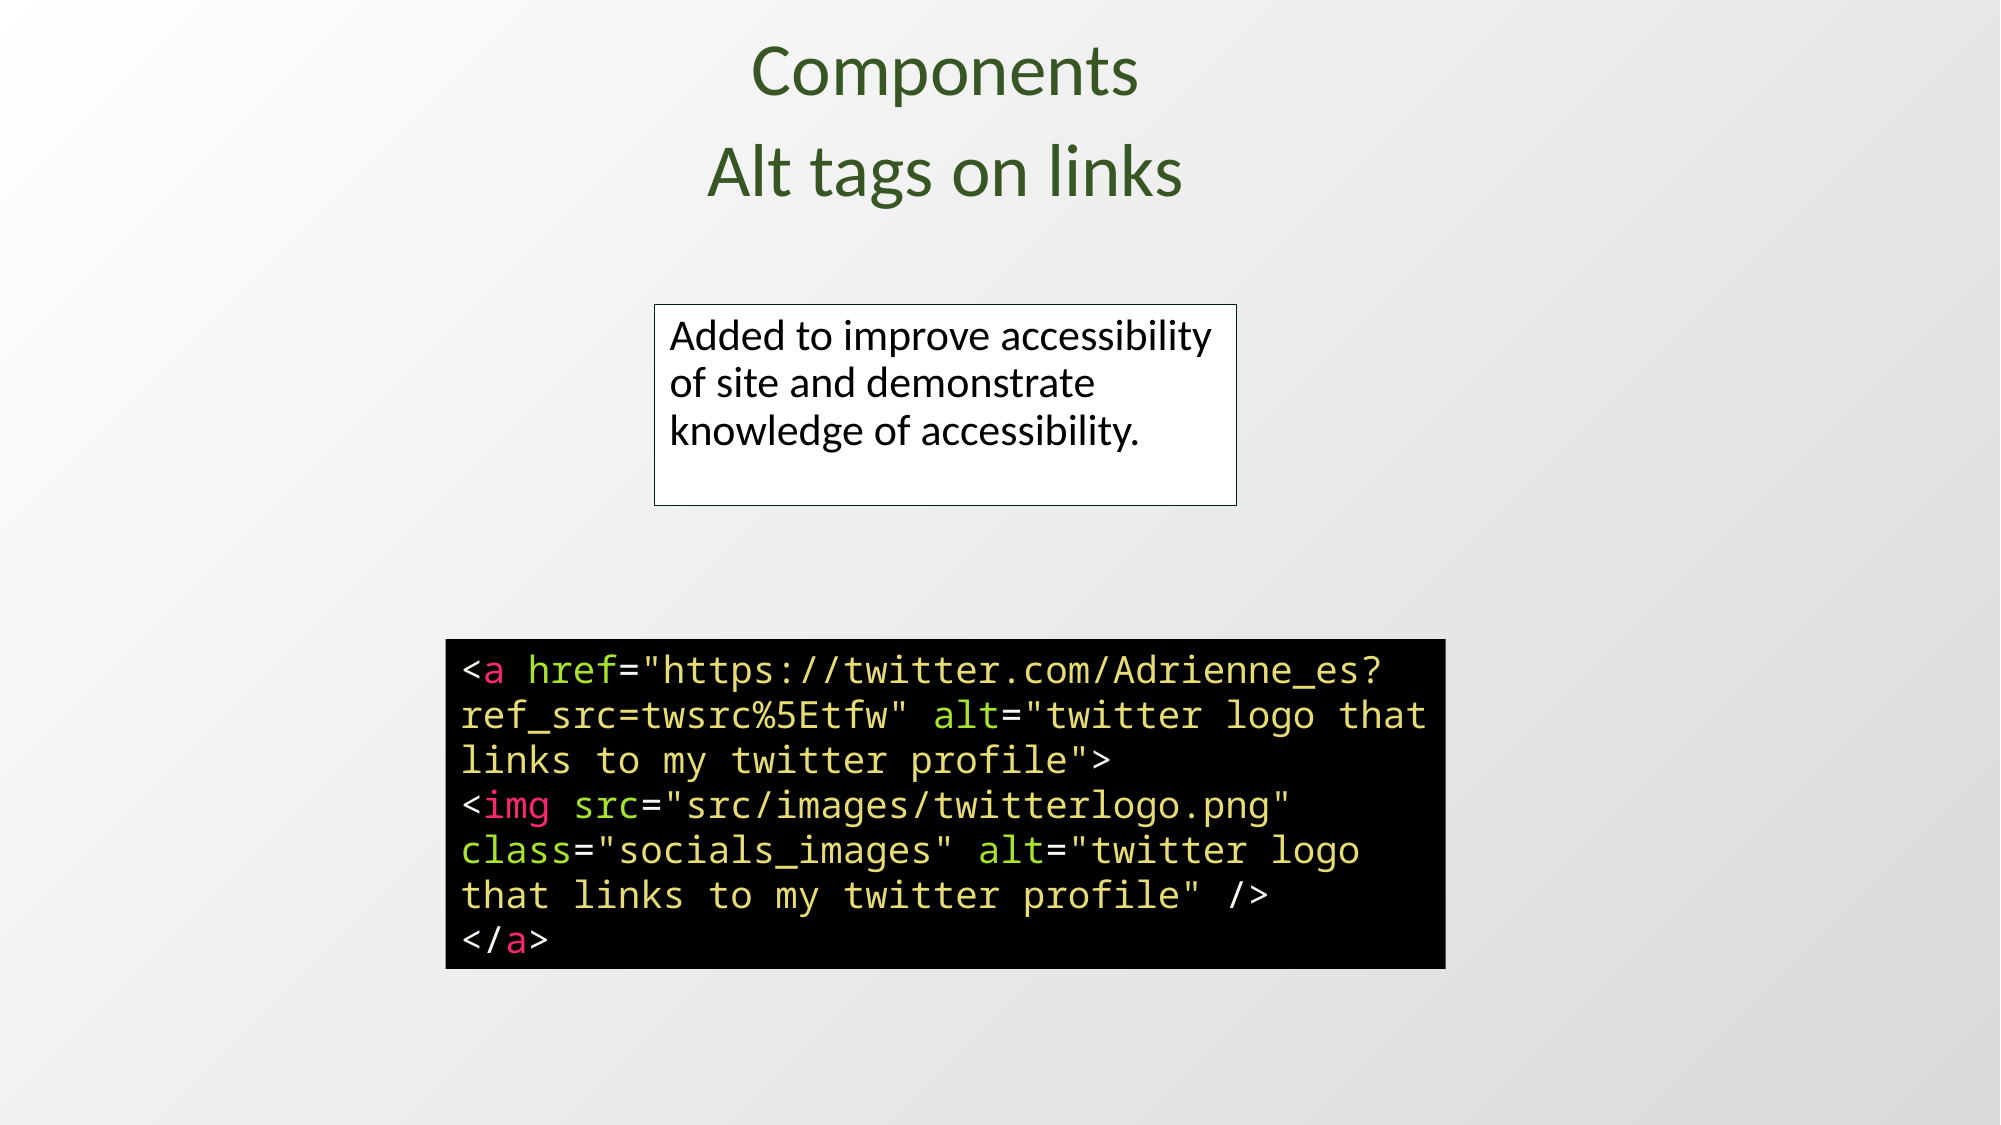

Components
Alt tags on links

Added to improve accessibility of site and demonstrate knowledge of accessibility.
<a href="https://twitter.com/Adrienne_es?ref_src=twsrc%5Etfw" alt="twitter logo that links to my twitter profile">
<img src="src/images/twitterlogo.png" class="socials_images" alt="twitter logo that links to my twitter profile" />
</a>